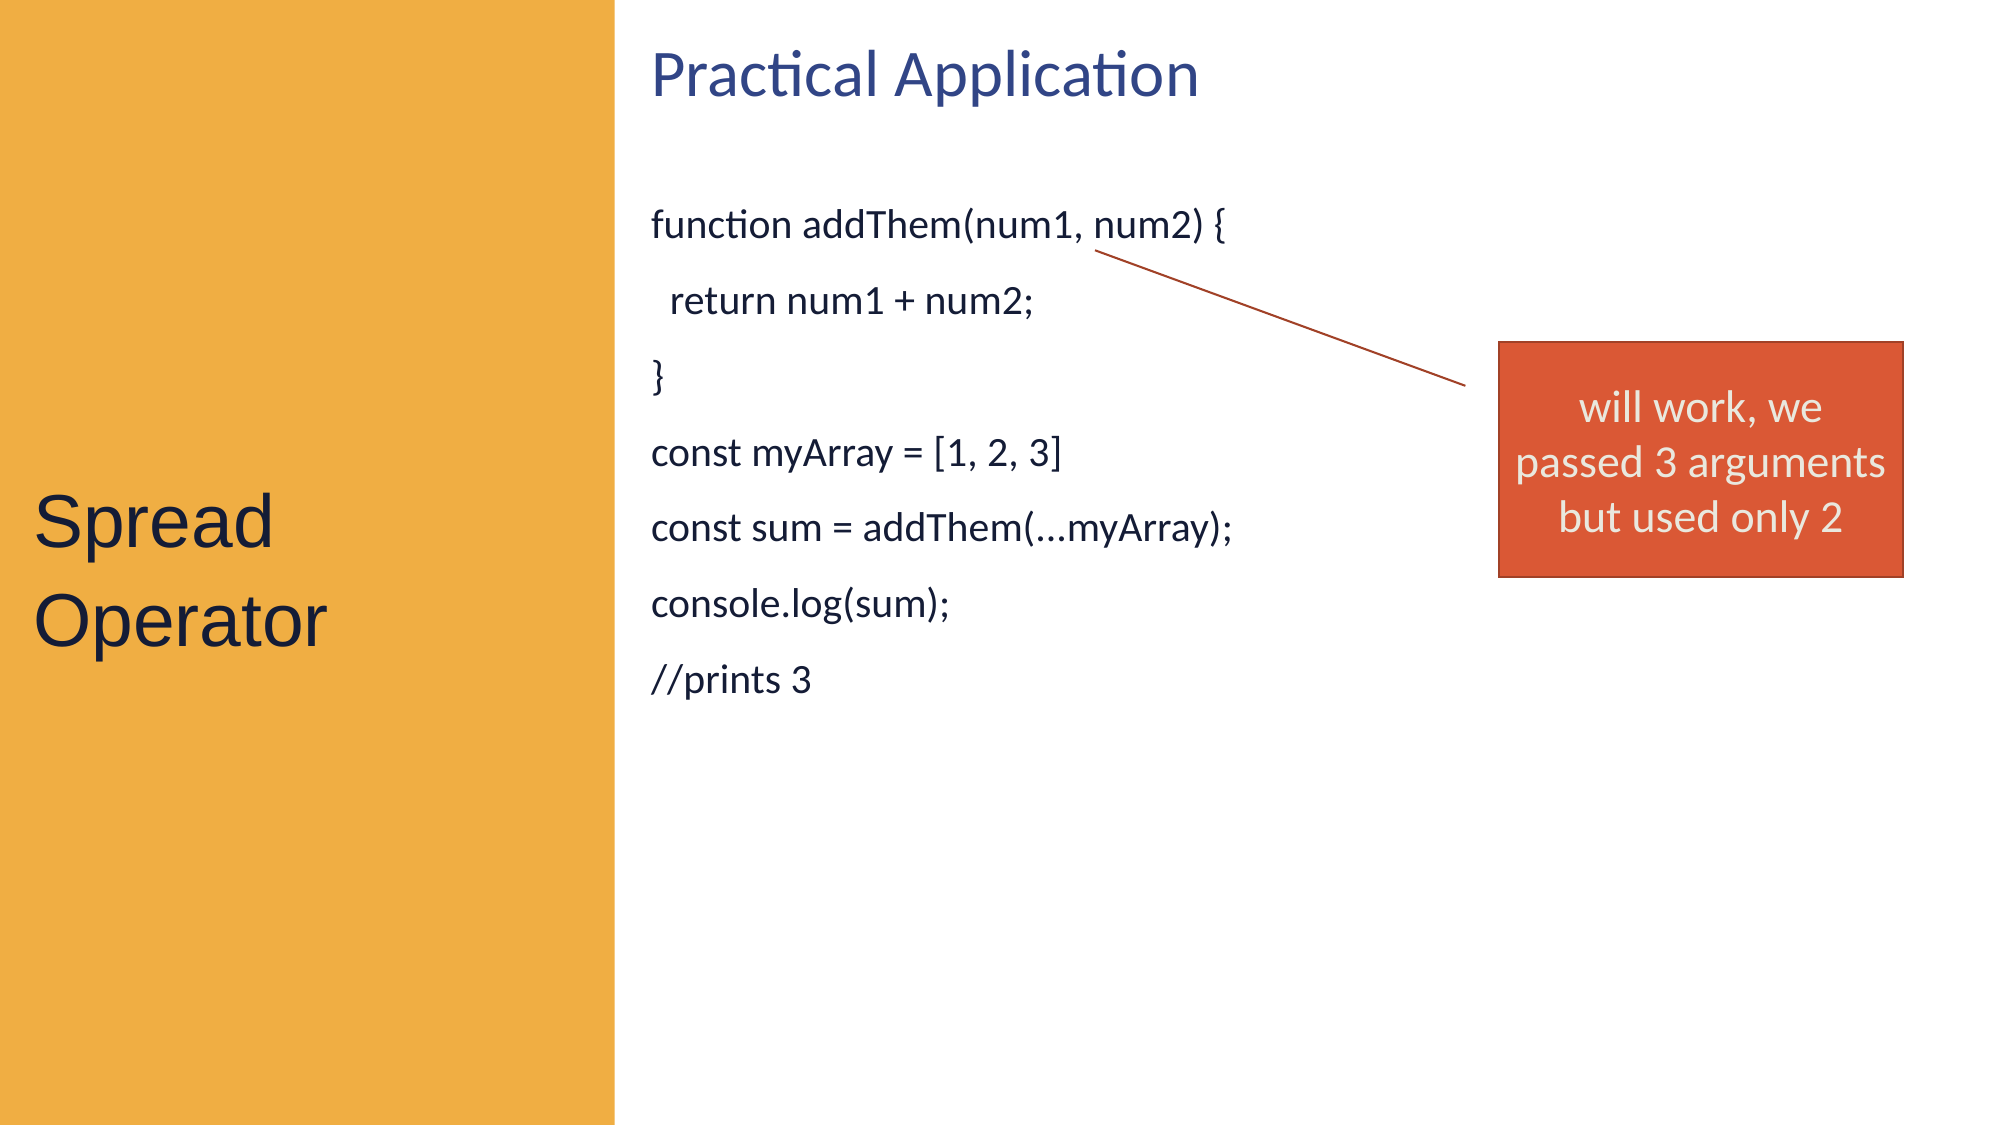

Practical Application
function addThem(num1, num2) {
  return num1 + num2;
}
const myArray = [1, 2, 3]
const sum = addThem(...myArray);
console.log(sum);
//prints 3
Spread Operator
will work, we passed 3 arguments but used only 2